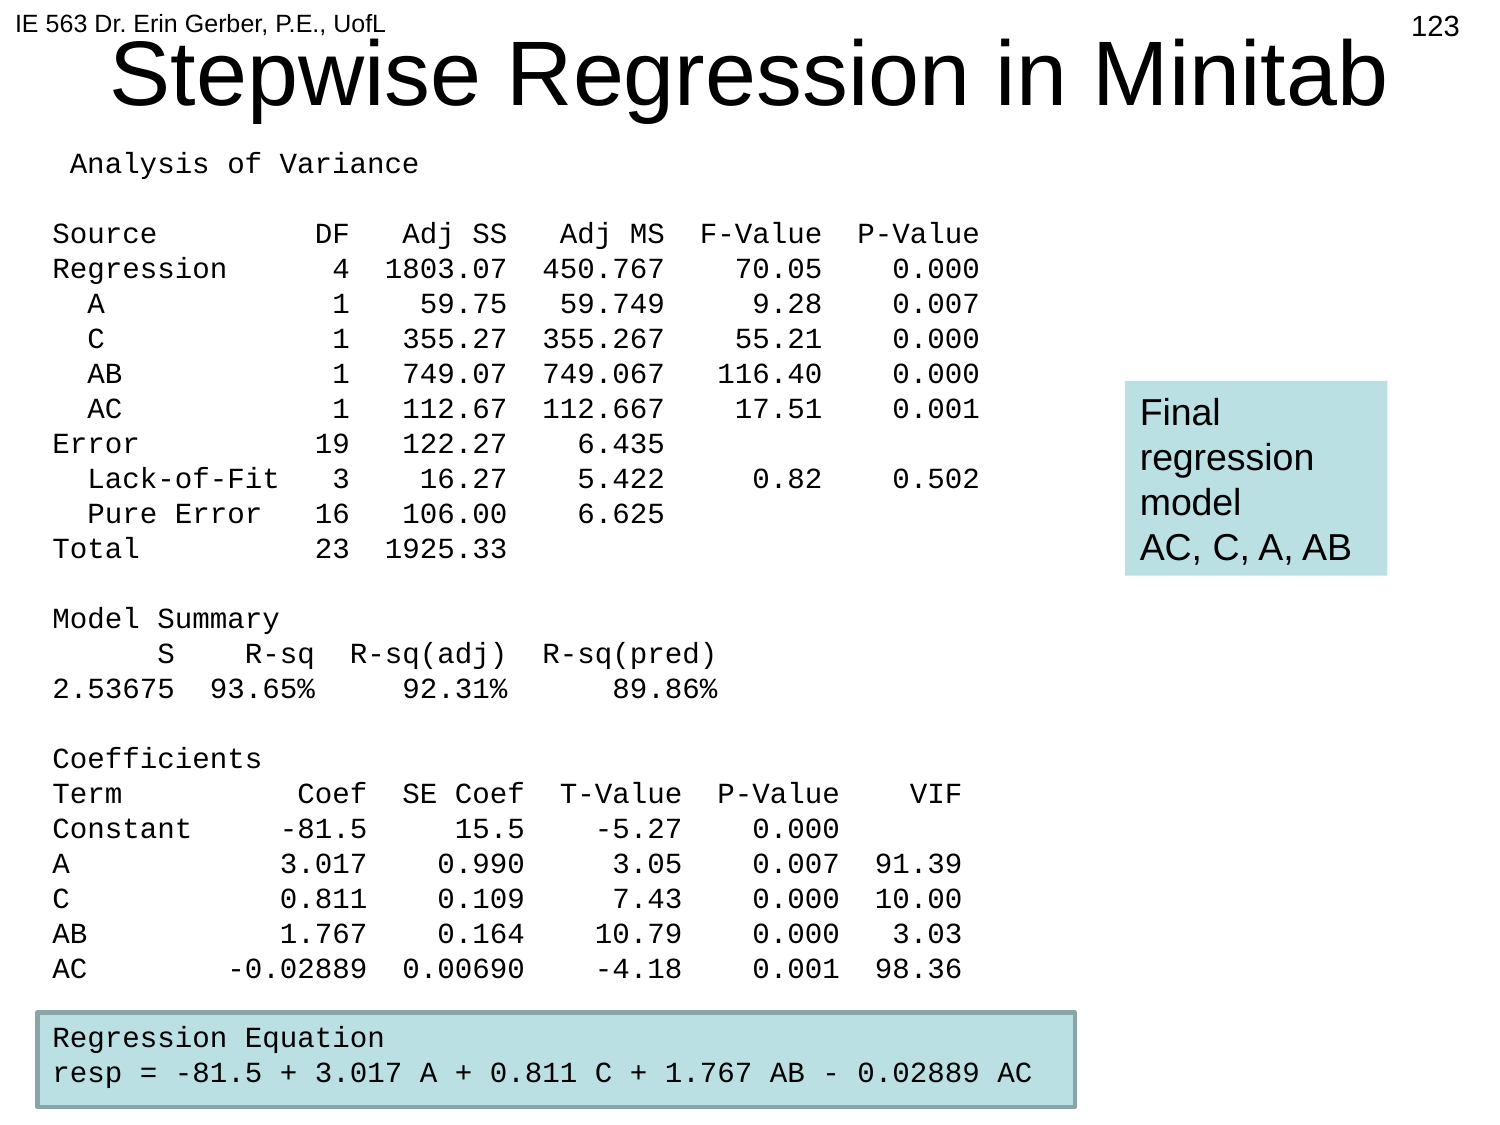

IE 563 Dr. Erin Gerber, P.E., UofL
123
# Stepwise Regression in Minitab
 Analysis of Variance

Source         DF   Adj SS   Adj MS  F-Value  P-Value
Regression      4  1803.07  450.767    70.05    0.000
  A             1    59.75   59.749     9.28    0.007
  C             1   355.27  355.267    55.21    0.000
  AB            1   749.07  749.067   116.40    0.000
  AC            1   112.67  112.667    17.51    0.001
Error          19   122.27    6.435
  Lack-of-Fit   3    16.27    5.422     0.82    0.502
  Pure Error   16   106.00    6.625
Total          23  1925.33

Model Summary
      S    R-sq  R-sq(adj)  R-sq(pred)
2.53675  93.65%     92.31%      89.86%

Coefficients
Term          Coef  SE Coef  T-Value  P-Value    VIF
Constant     -81.5     15.5    -5.27    0.000
A            3.017    0.990     3.05    0.007  91.39
C            0.811    0.109     7.43    0.000  10.00
AB           1.767    0.164    10.79    0.000   3.03
AC        -0.02889  0.00690    -4.18    0.001  98.36

Regression Equation
resp = -81.5 + 3.017 A + 0.811 C + 1.767 AB - 0.02889 AC
Final regression model
AC, C, A, AB